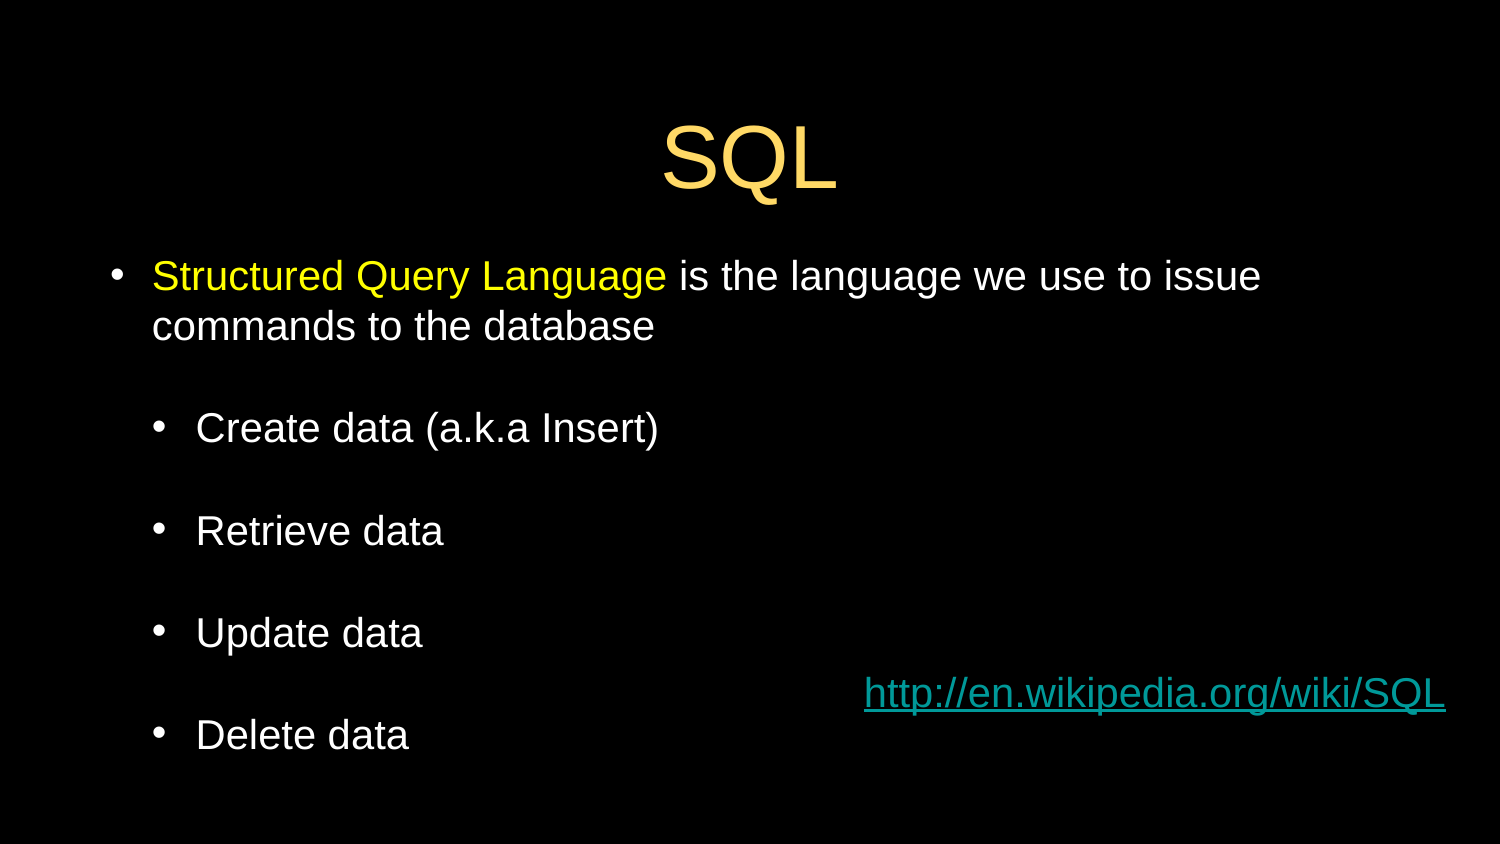

# SQL
Structured Query Language is the language we use to issue commands to the database
Create data (a.k.a Insert)
Retrieve data
Update data
Delete data
http://en.wikipedia.org/wiki/SQL